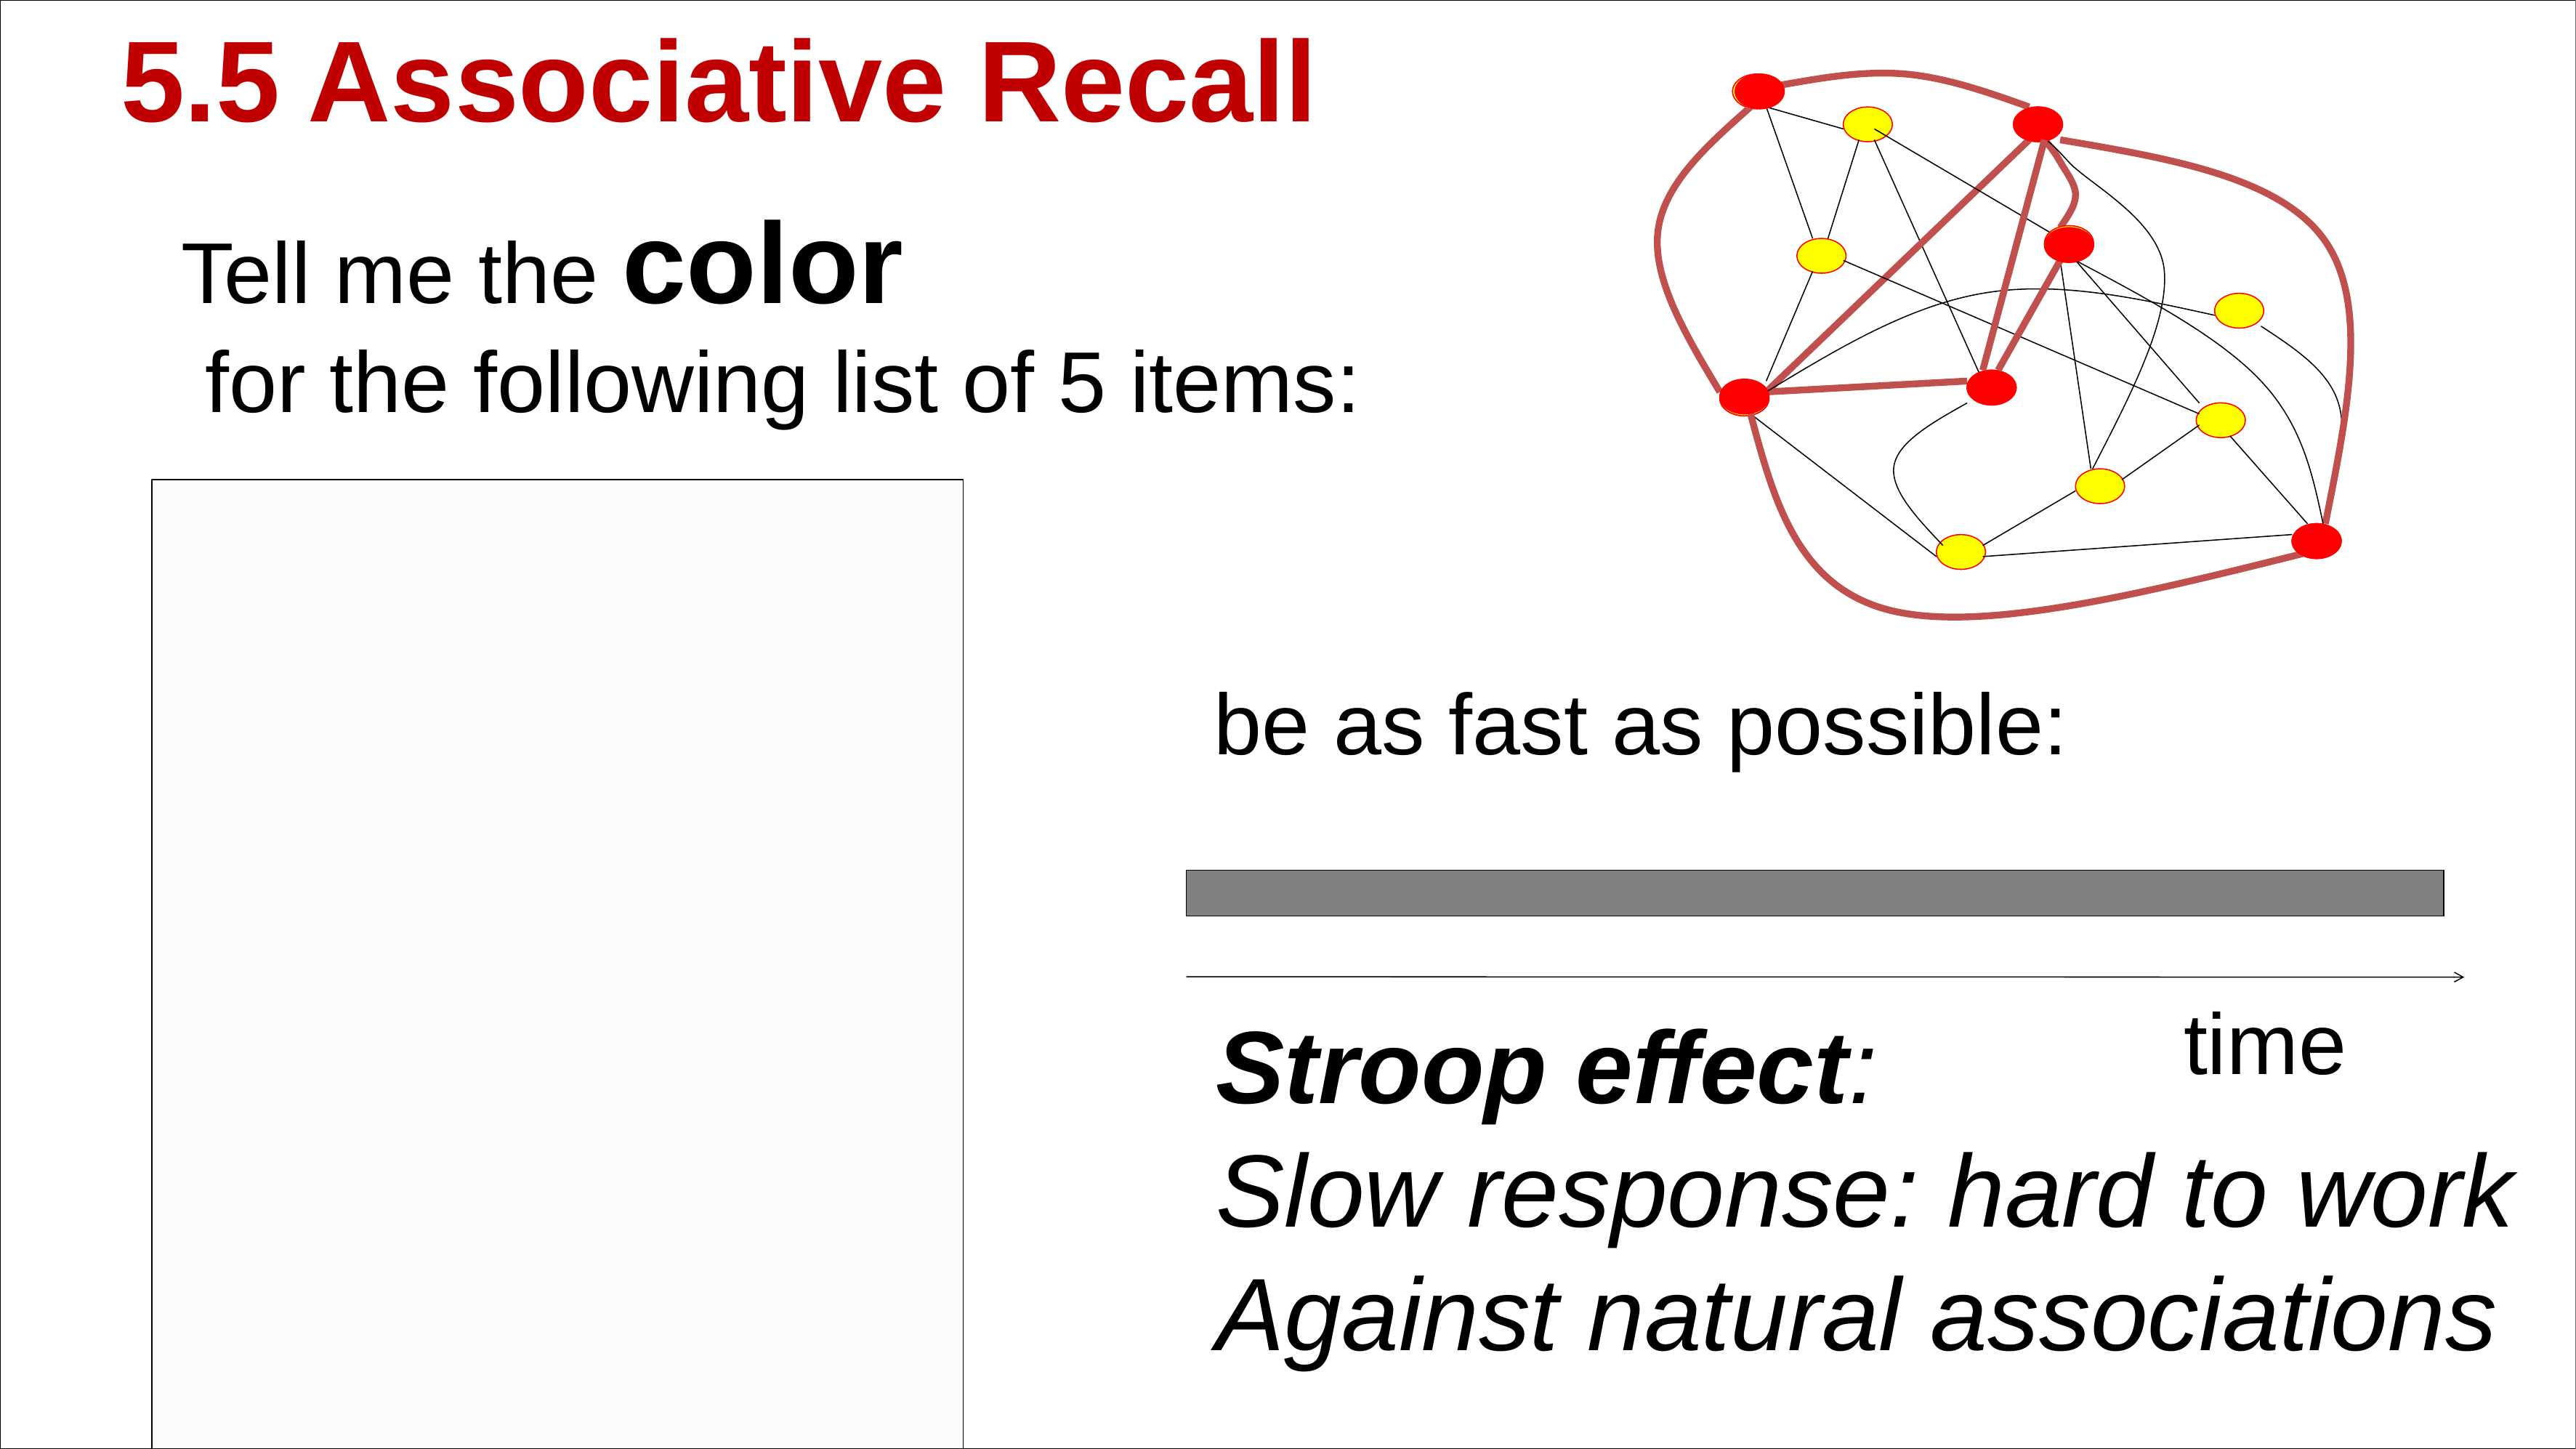

5.5 Associative Recall

Tell me the color
 for the following list of 5 items:
Red
Blue
Yellow
Green
Red

be as fast as possible:

time
Stroop effect:
Slow response: hard to work
Against natural associations